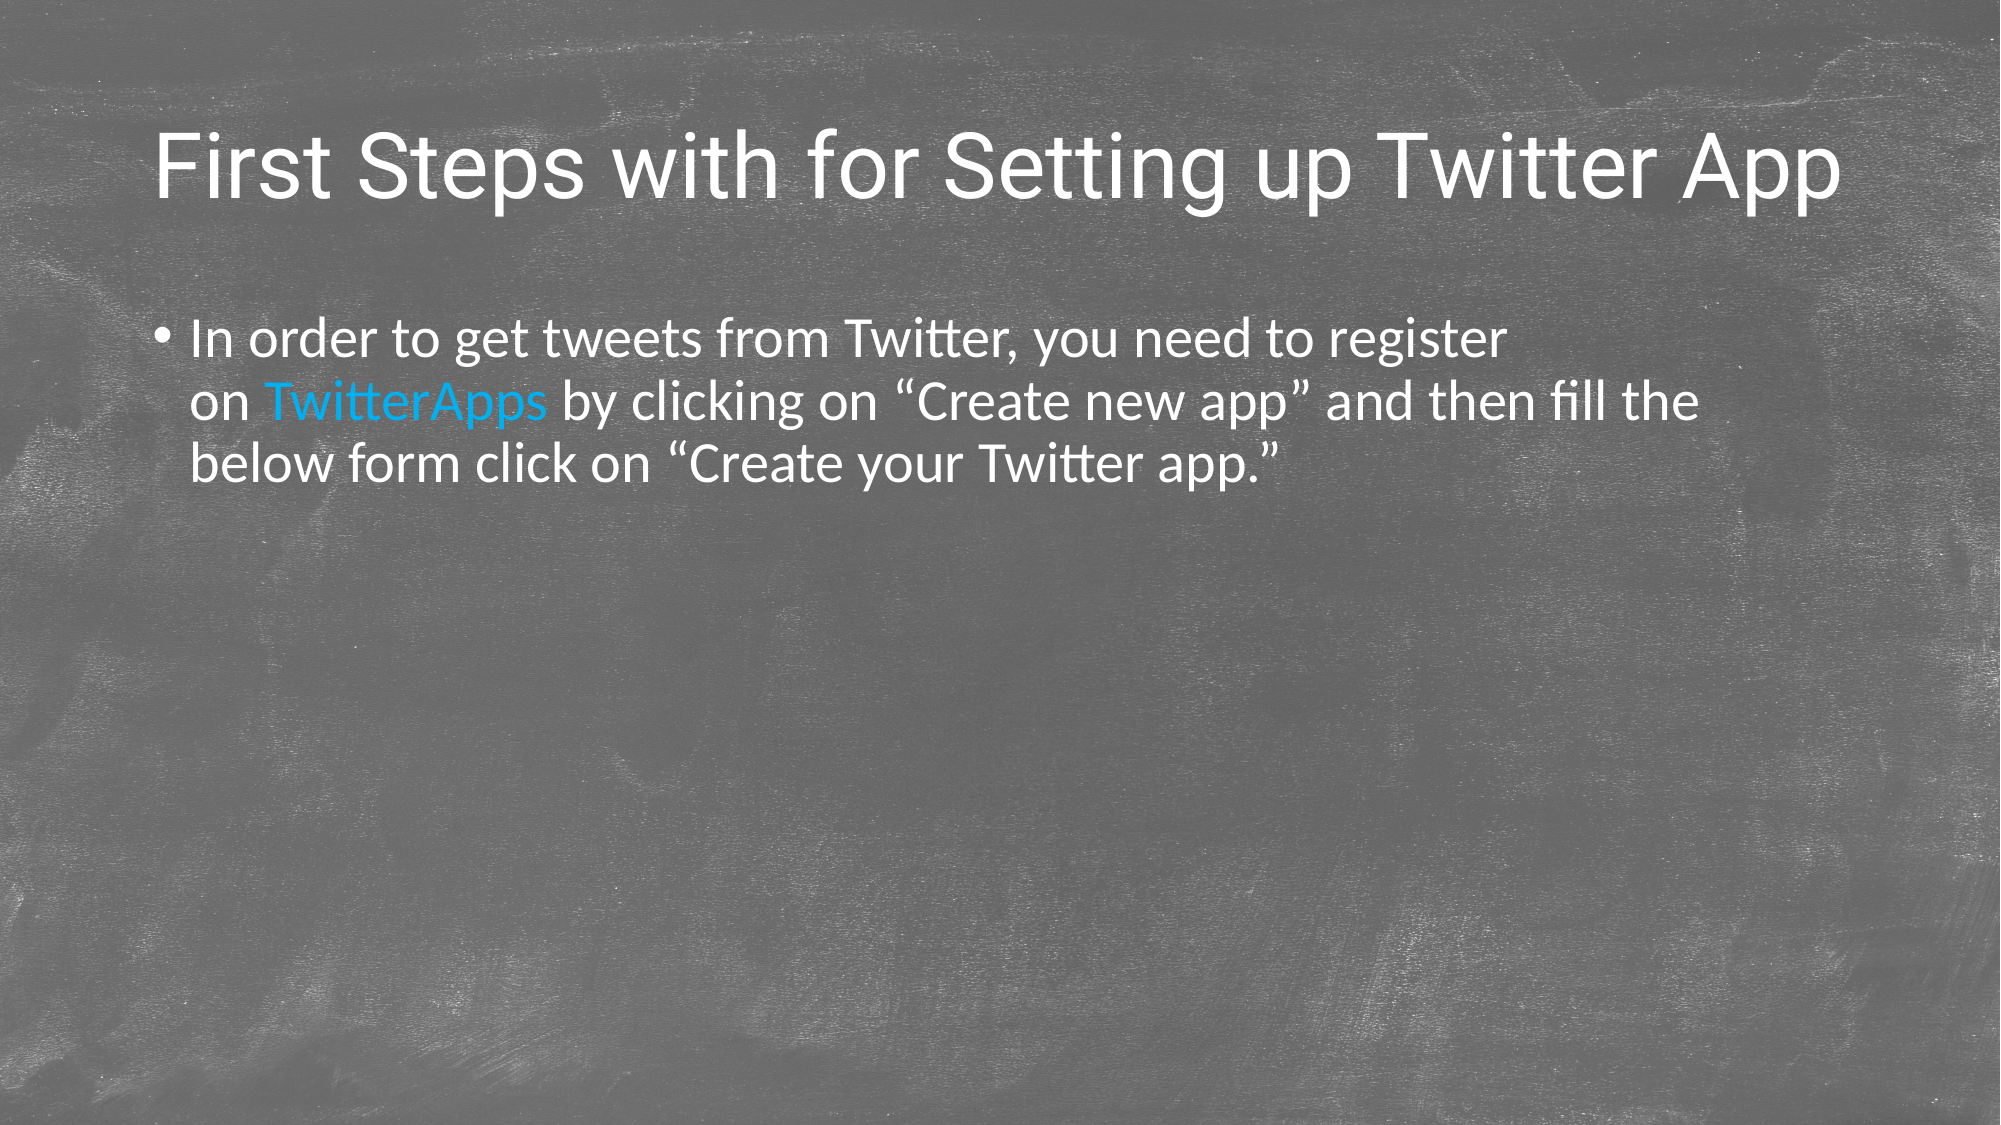

# First Steps with for Setting up Twitter App
In order to get tweets from Twitter, you need to register on TwitterApps by clicking on “Create new app” and then fill the below form click on “Create your Twitter app.”